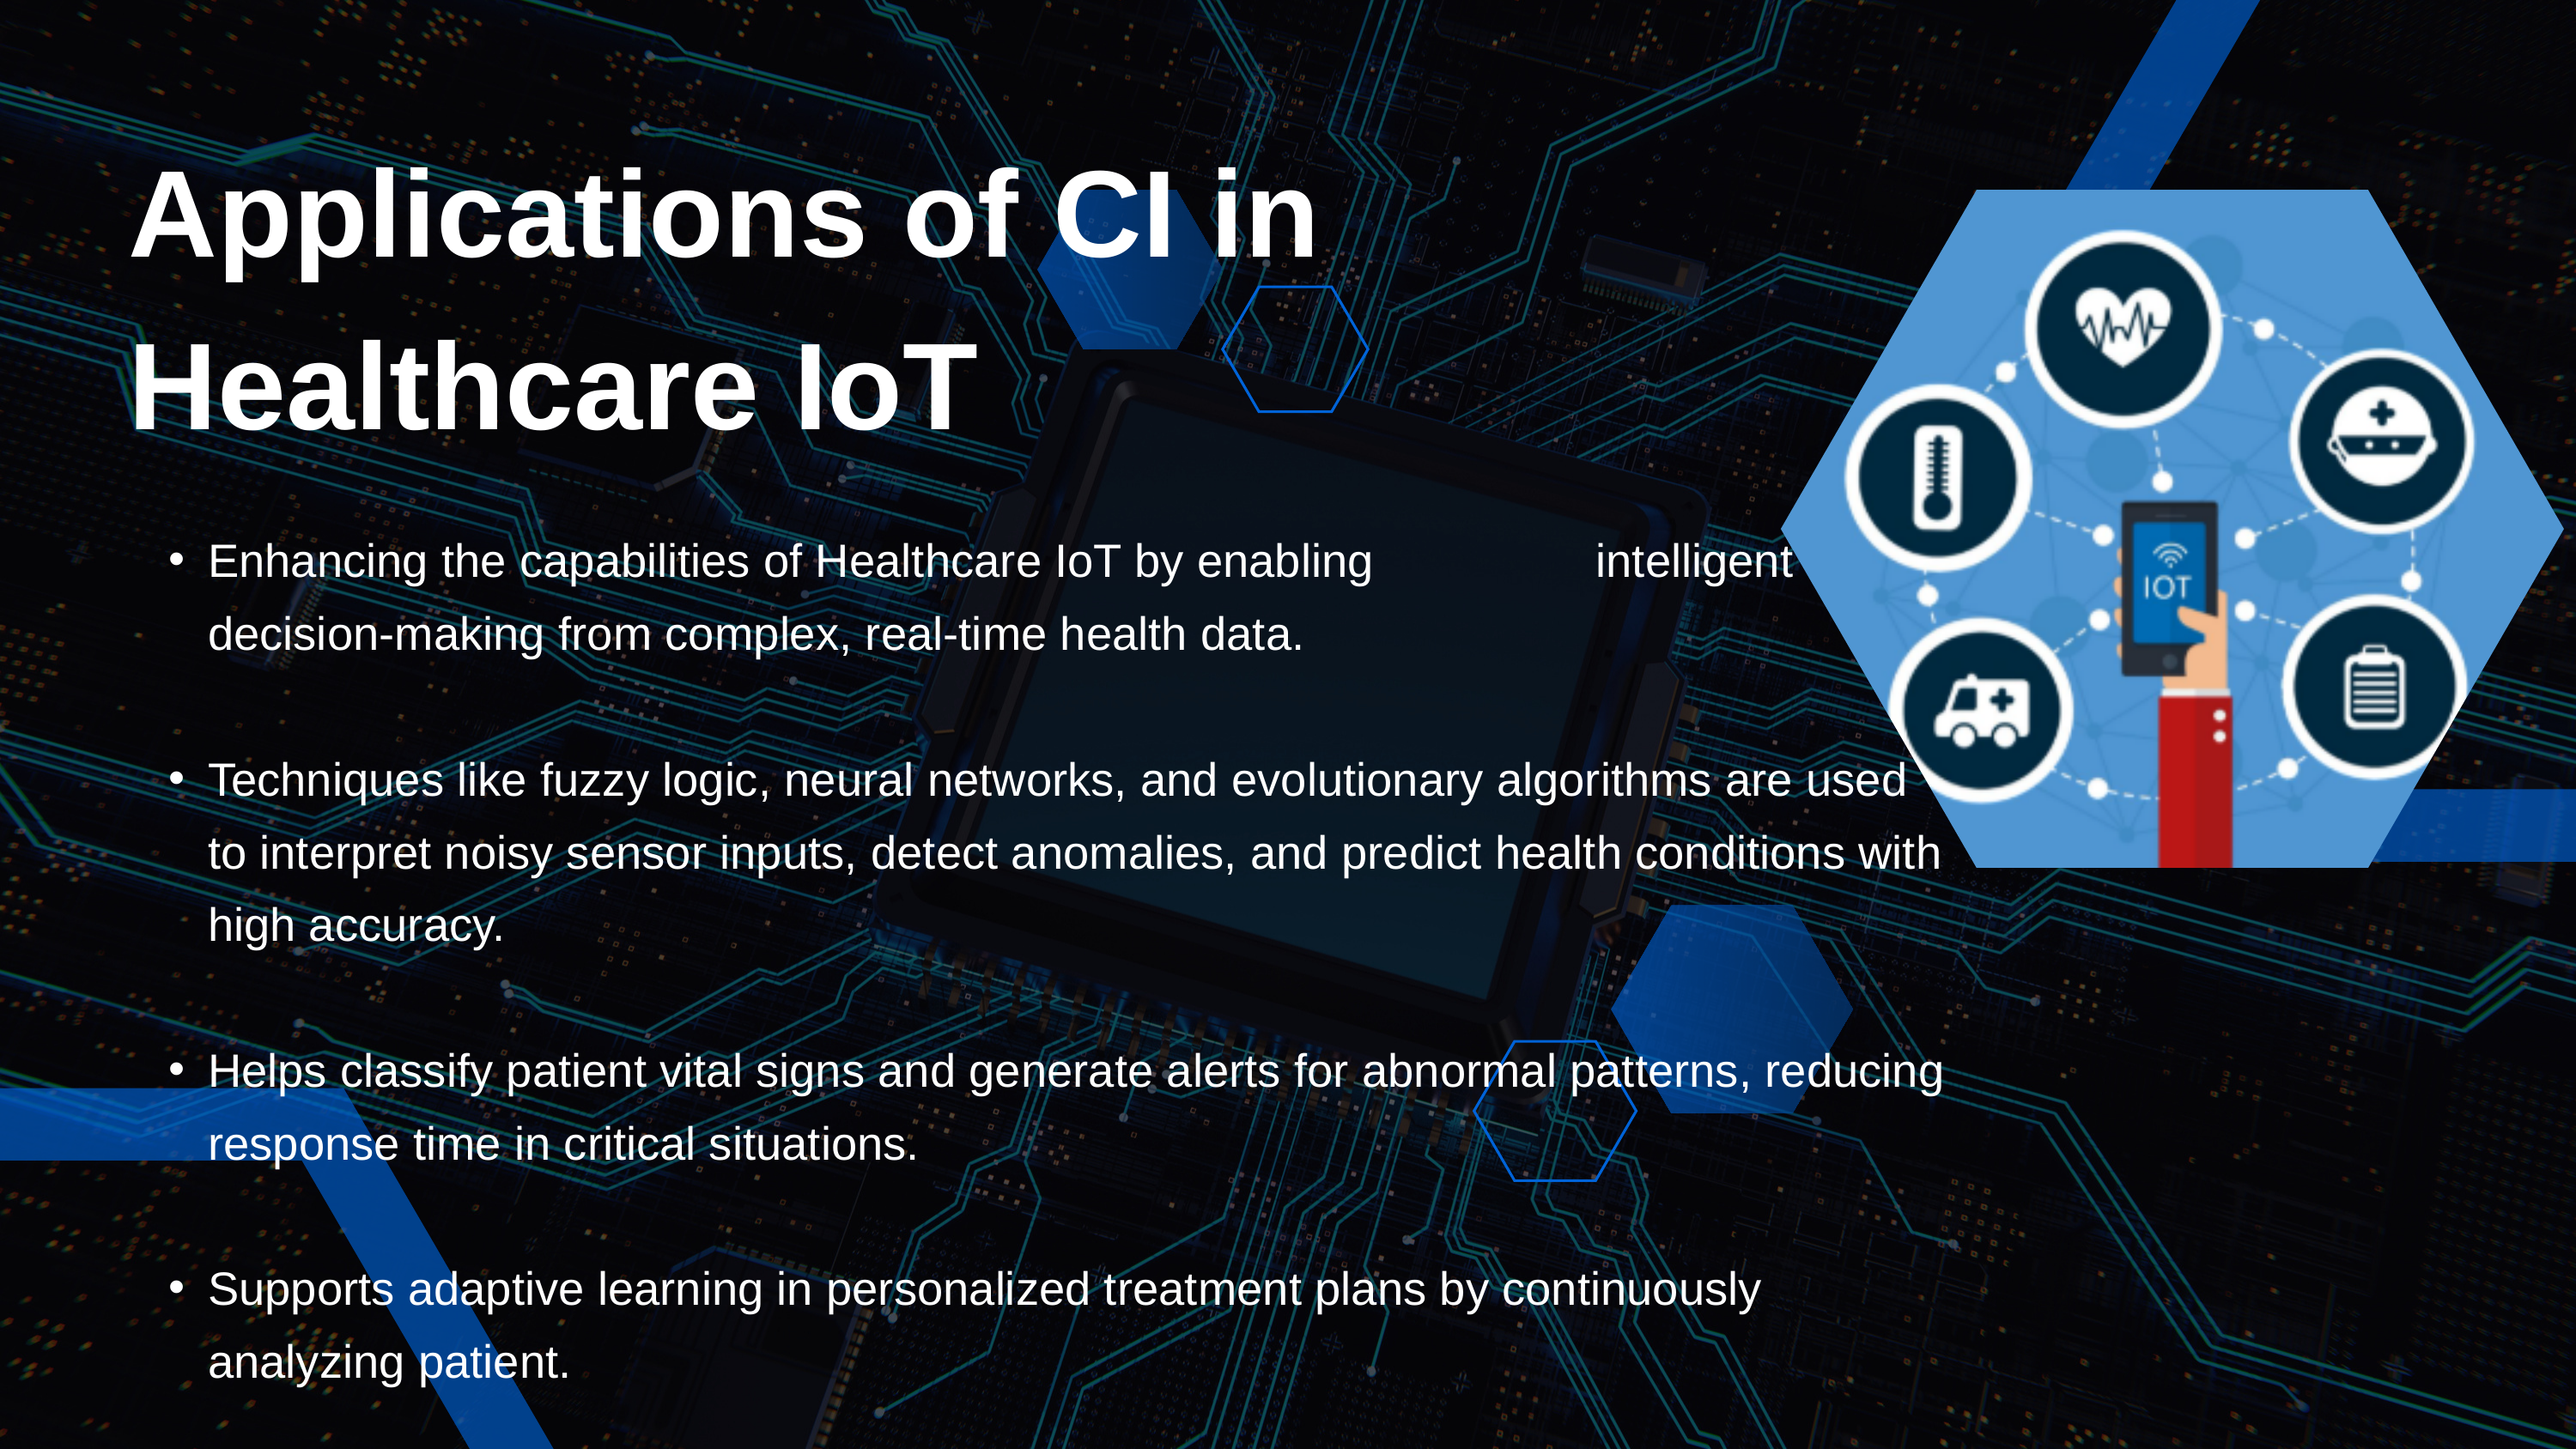

Applications of CI in Healthcare IoT

Enhancing the capabilities of Healthcare IoT by enabling                 intelligent decision-making from complex, real-time health data.

Techniques like fuzzy logic, neural networks, and evolutionary algorithms are used to interpret noisy sensor inputs, detect anomalies, and predict health conditions with high accuracy.

Helps classify patient vital signs and generate alerts for abnormal patterns, reducing response time in critical situations.

Supports adaptive learning in personalized treatment plans by continuously analyzing patient.